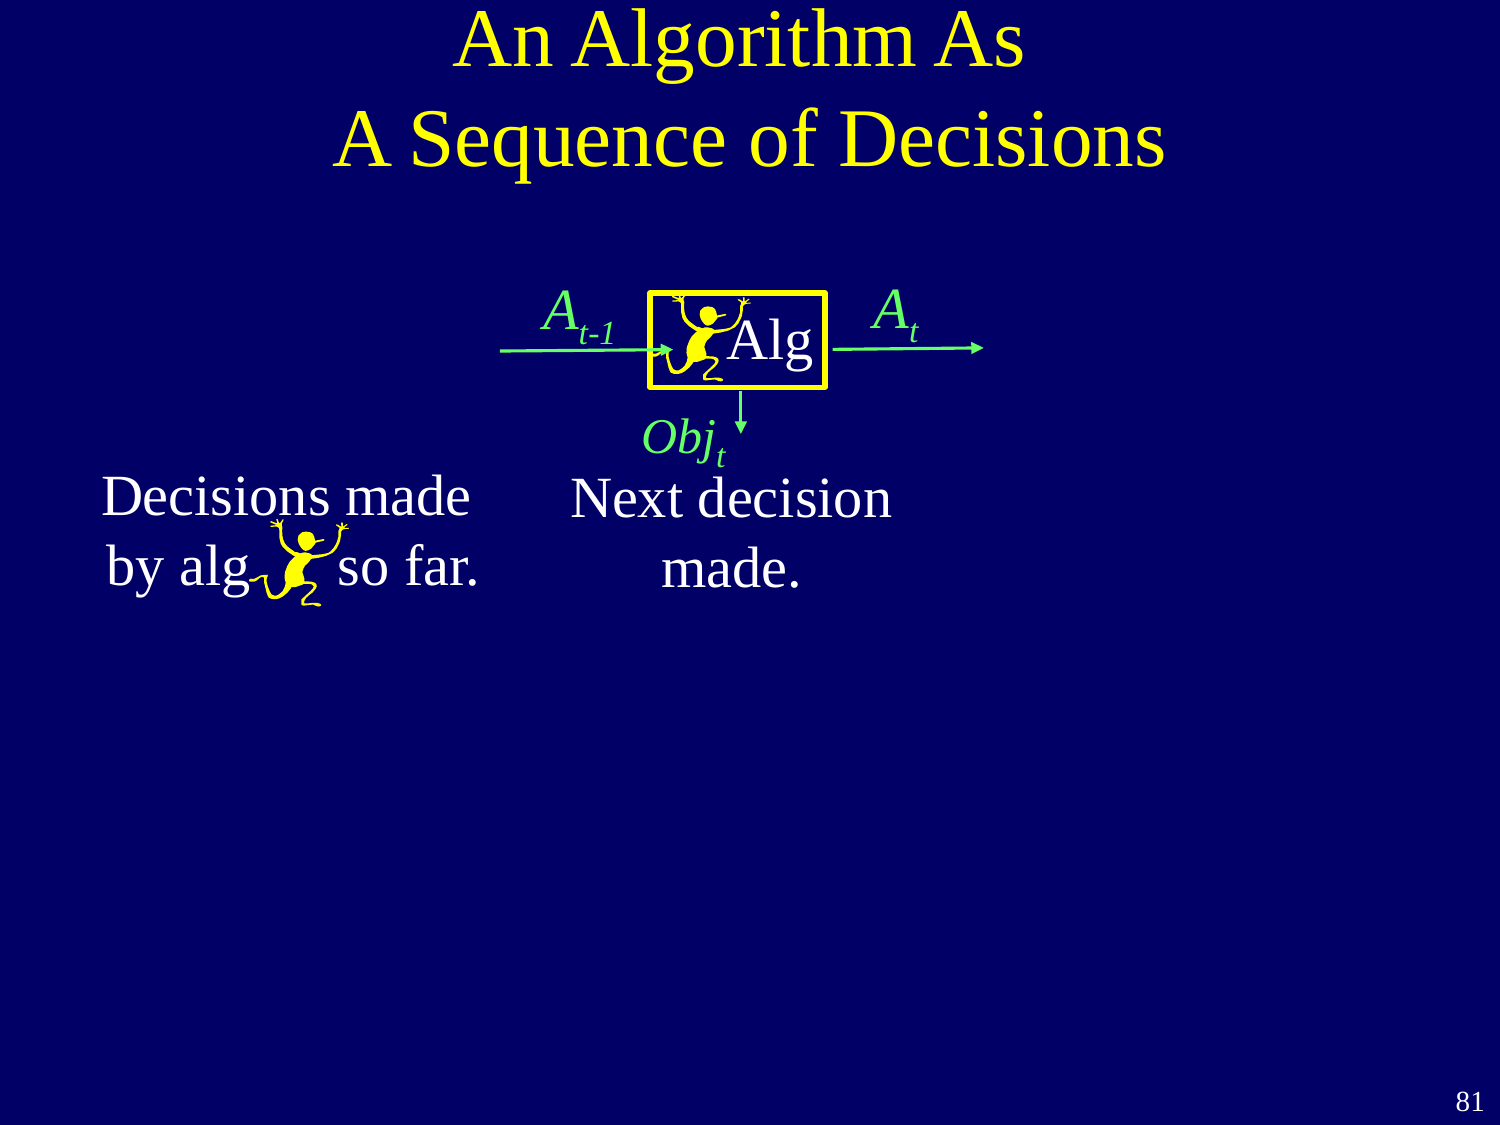

# An Algorithm As A Sequence of Decisions
At
At-1

Alg
Objt
Decisions made
by alg      so far.

Next decision made.